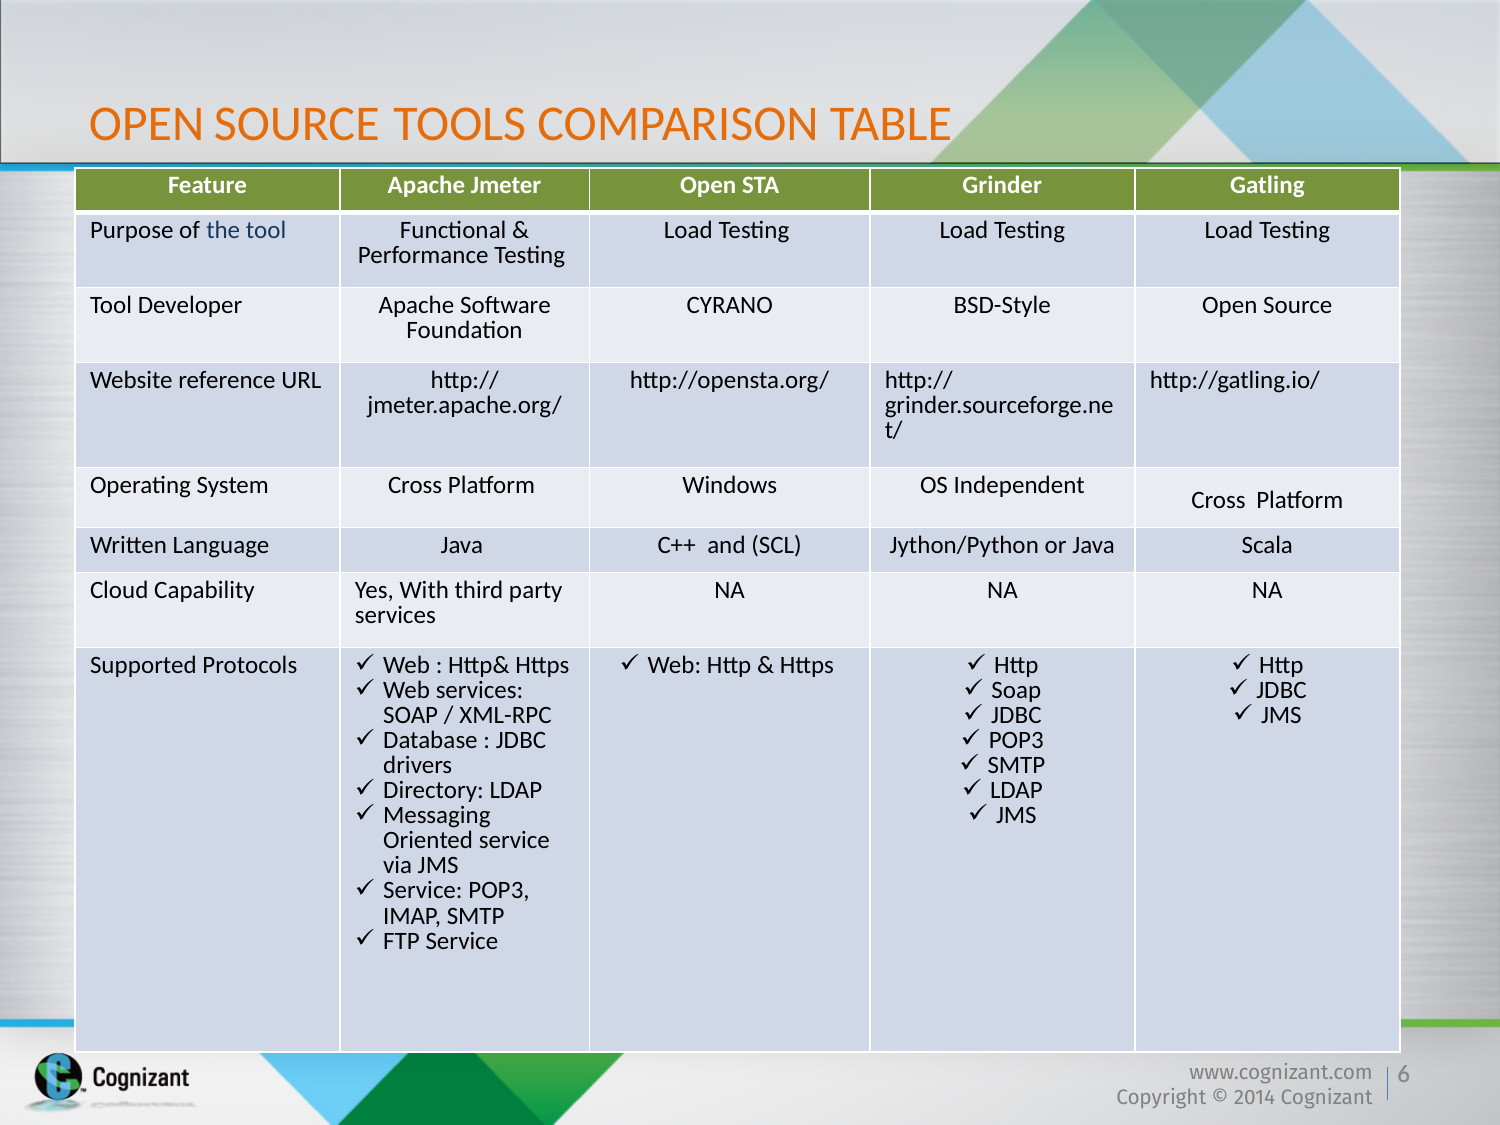

Open Source Tools comparison table
| Feature | Apache Jmeter | Open STA | Grinder | Gatling |
| --- | --- | --- | --- | --- |
| Purpose of the tool | Functional & Performance Testing | Load Testing | Load Testing | Load Testing |
| Tool Developer | Apache Software Foundation | CYRANO | BSD-Style | Open Source |
| Website reference URL | http://jmeter.apache.org/ | http://opensta.org/ | http://grinder.sourceforge.net/ | http://gatling.io/ |
| Operating System | Cross Platform | Windows | OS Independent | Cross Platform |
| Written Language | Java | C++ and (SCL) | Jython/Python or Java | Scala |
| Cloud Capability | Yes, With third party services | NA | NA | NA |
| Supported Protocols | Web : Http& Https Web services: SOAP / XML-RPC Database : JDBC drivers Directory: LDAP Messaging Oriented service via JMS Service: POP3, IMAP, SMTP FTP Service | Web: Http & Https | Http Soap JDBC POP3 SMTP LDAP JMS | Http JDBC JMS |
6
6